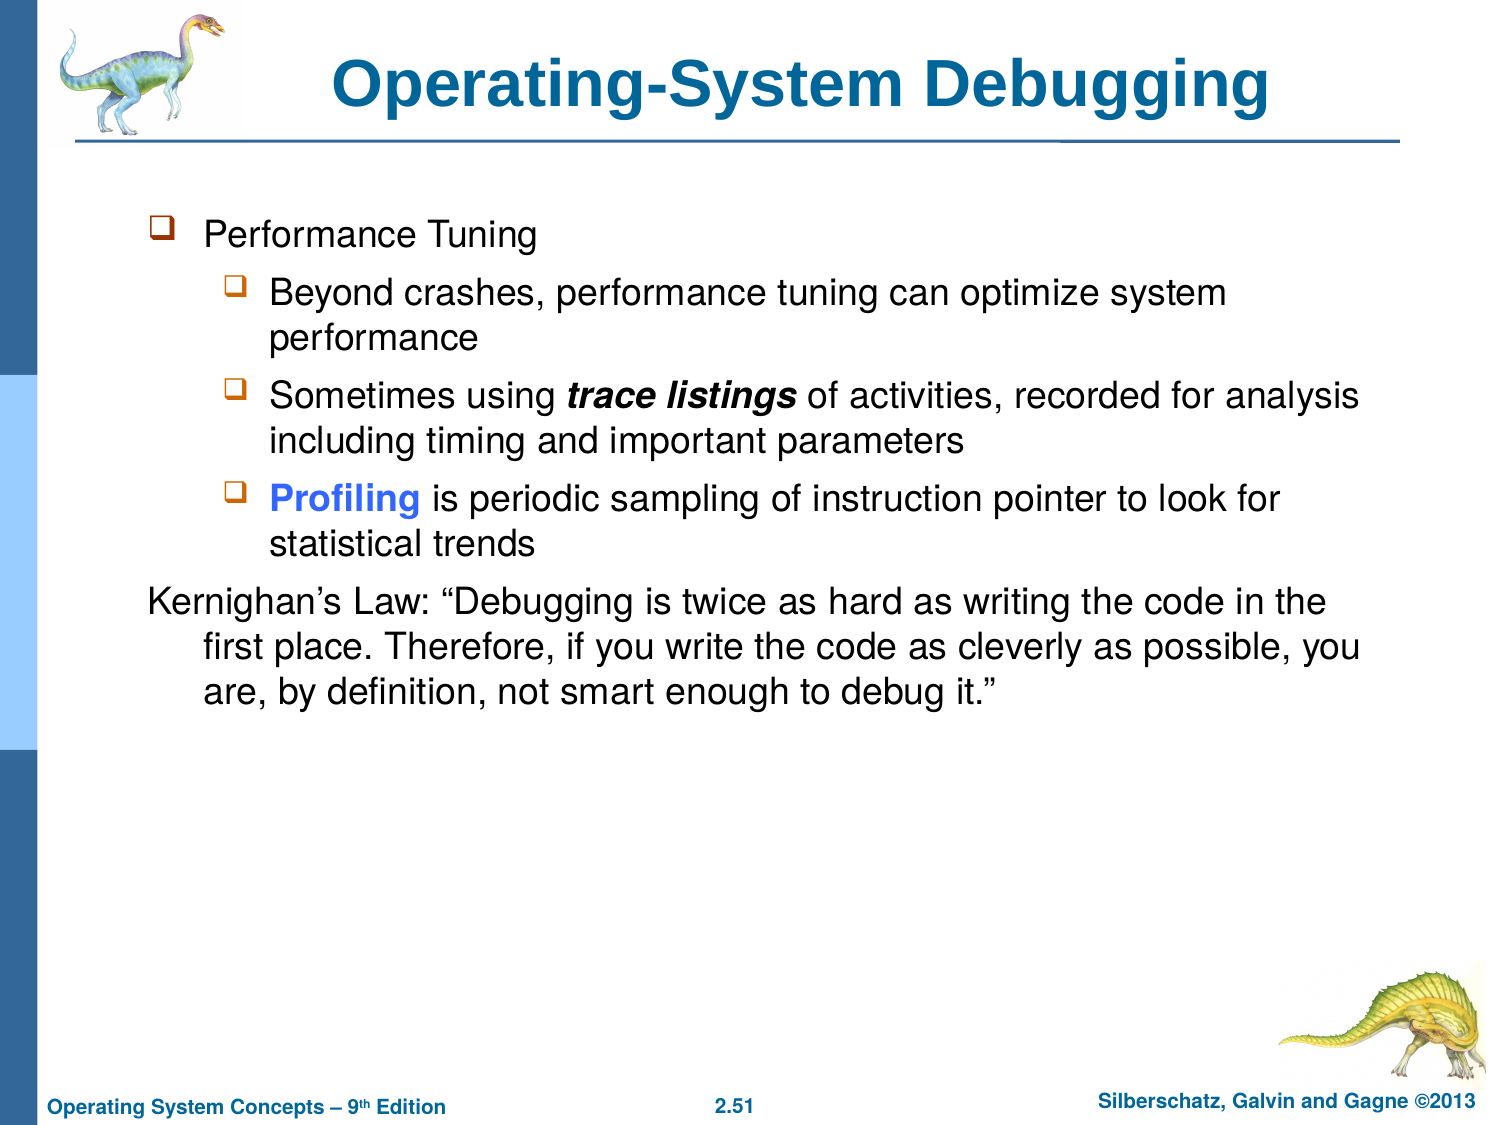

# Operating-System Debugging
Performance Tuning
Beyond crashes, performance tuning can optimize system performance
Sometimes using trace listings of activities, recorded for analysis including timing and important parameters
Profiling is periodic sampling of instruction pointer to look for statistical trends
Kernighan’s Law: “Debugging is twice as hard as writing the code in the first place. Therefore, if you write the code as cleverly as possible, you are, by definition, not smart enough to debug it.”